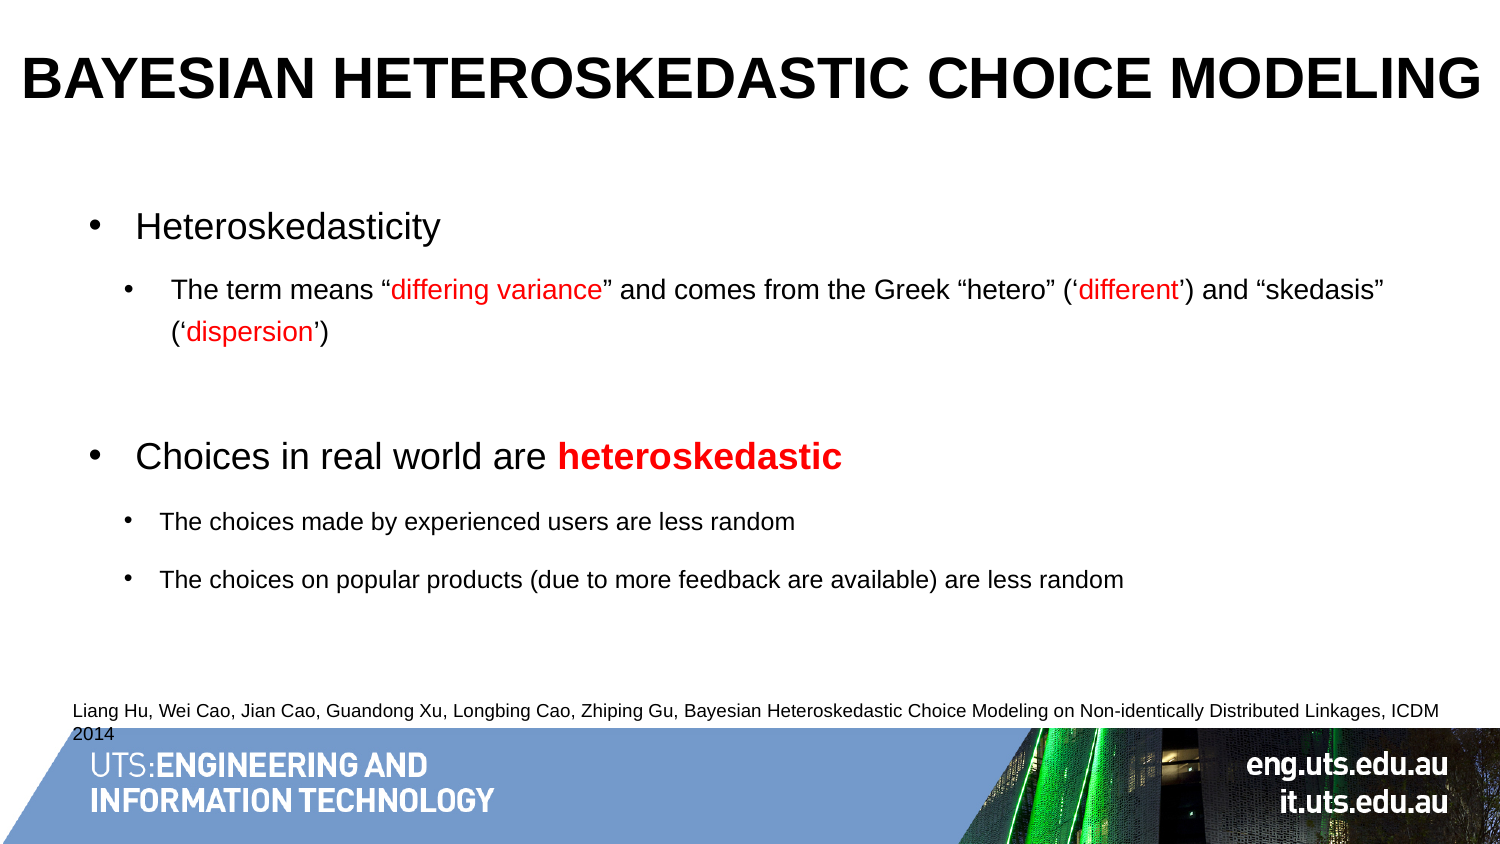

# Bayesian Heteroskedastic Choice Modeling
Heteroskedasticity
The term means “differing variance” and comes from the Greek “hetero” (‘different’) and “skedasis” (‘dispersion’)

Choices in real world are heteroskedastic
The choices made by experienced users are less random
The choices on popular products (due to more feedback are available) are less random

Liang Hu, Wei Cao, Jian Cao, Guandong Xu, Longbing Cao, Zhiping Gu, Bayesian Heteroskedastic Choice Modeling on Non-identically Distributed Linkages, ICDM 2014